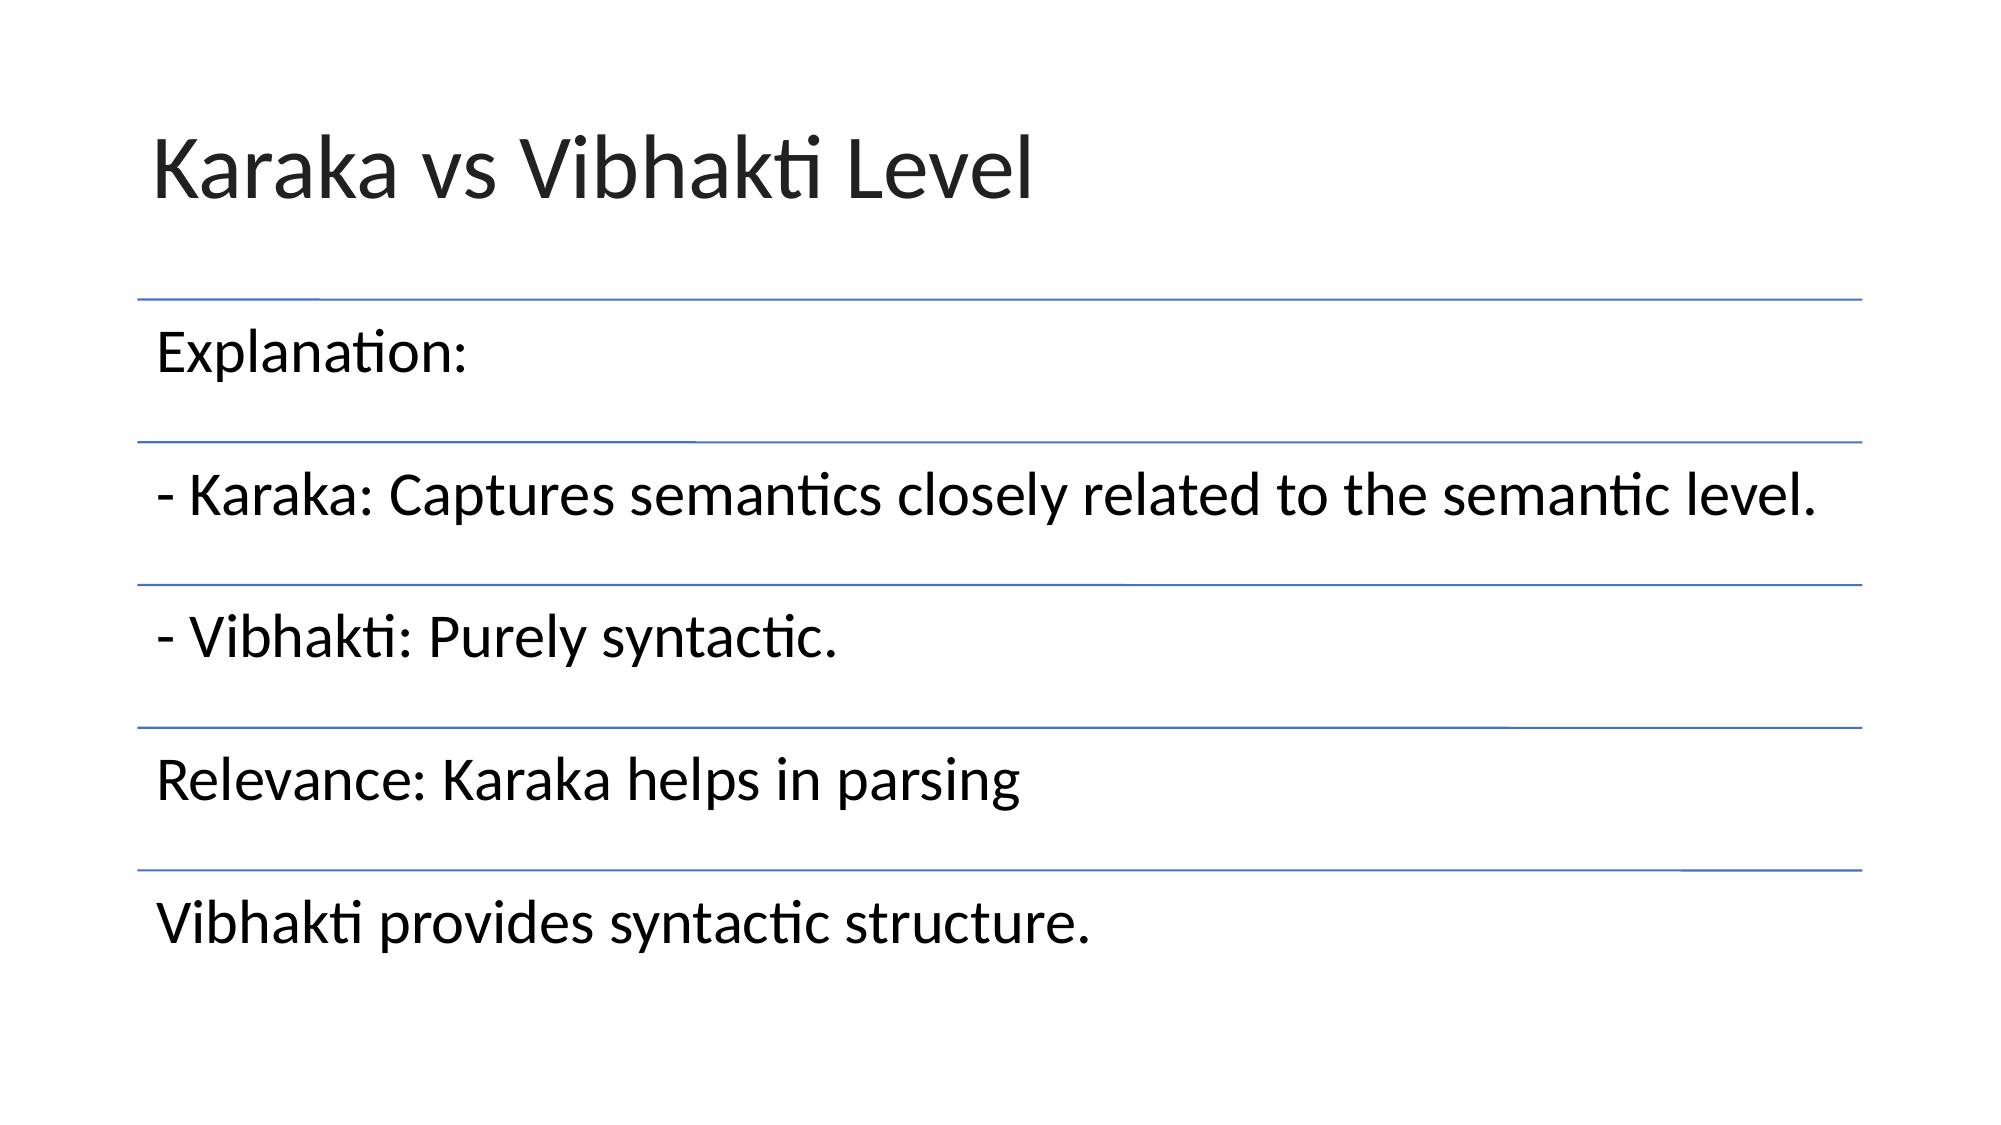

# Karaka vs Vibhakti Level
Explanation:
- Karaka: Captures semantics closely related to the semantic level.
- Vibhakti: Purely syntactic.
Relevance: Karaka helps in parsing
Vibhakti provides syntactic structure.